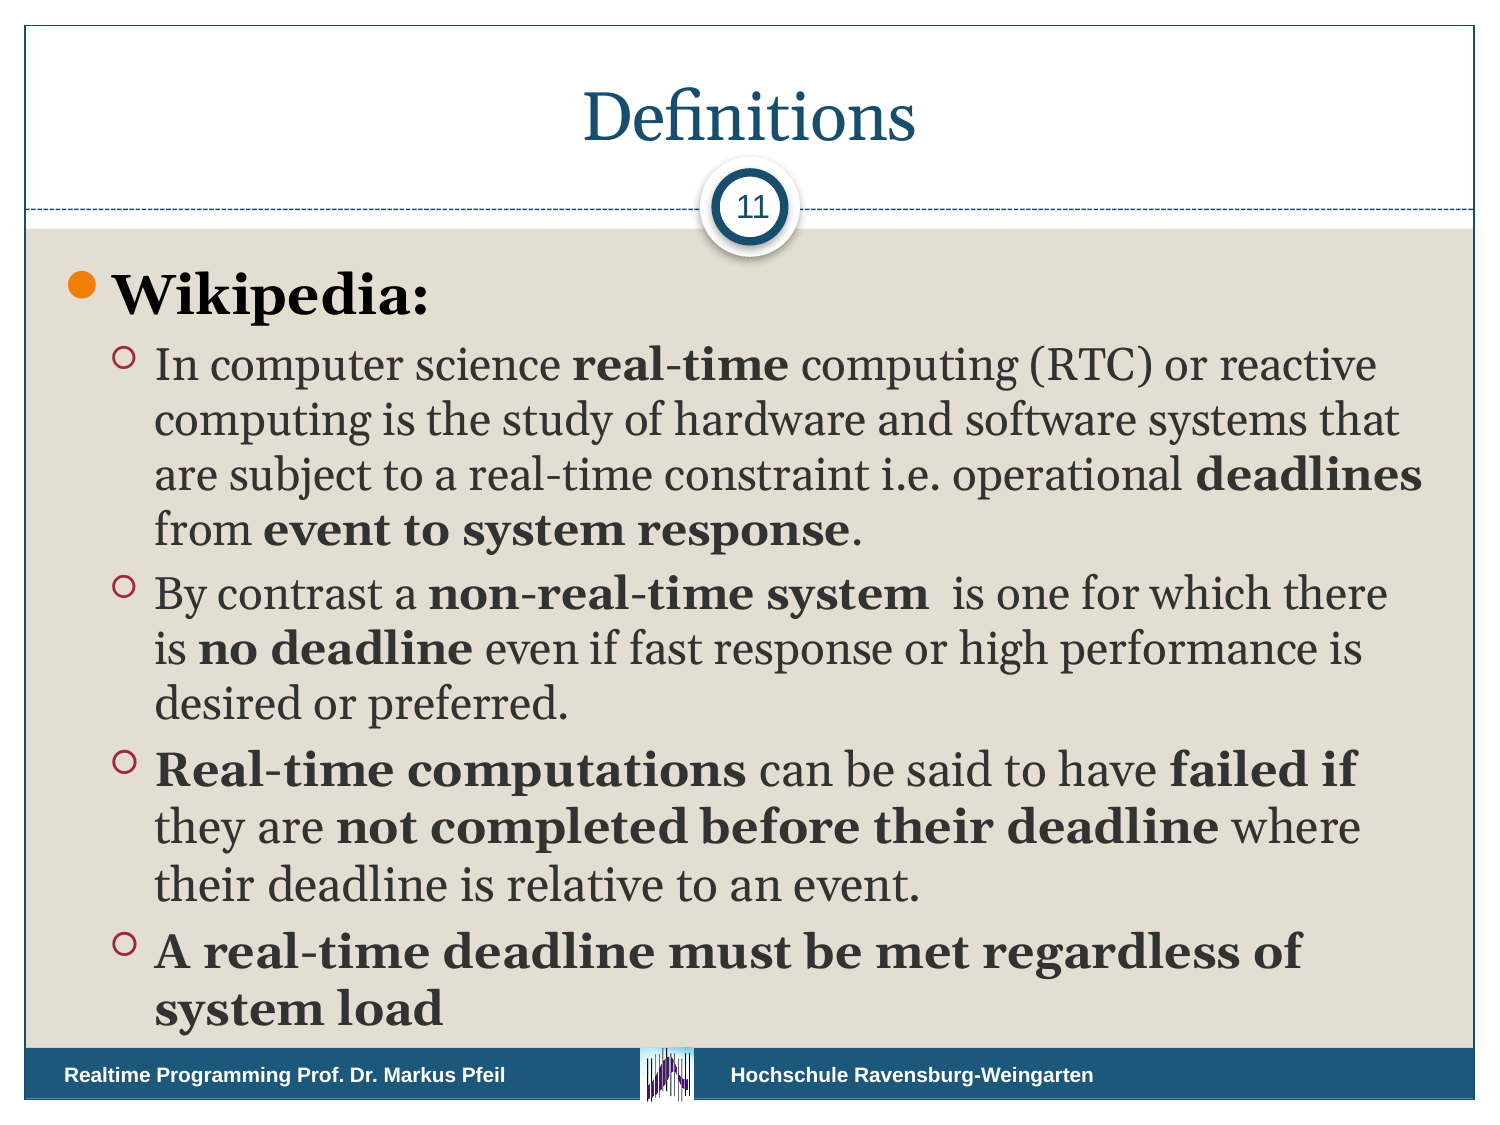

# Definitions
11
Wikipedia:
In computer science real-time computing (RTC) or reactive computing is the study of hardware and software systems that are subject to a real-time constraint i.e. operational deadlines from event to system response.
By contrast a non-real-time system  is one for which there is no deadline even if fast response or high performance is desired or preferred.
Real-time computations can be said to have failed if they are not completed before their deadline where their deadline is relative to an event.
A real-time deadline must be met regardless of system load
Realtime Programming Prof. Dr. Markus Pfeil